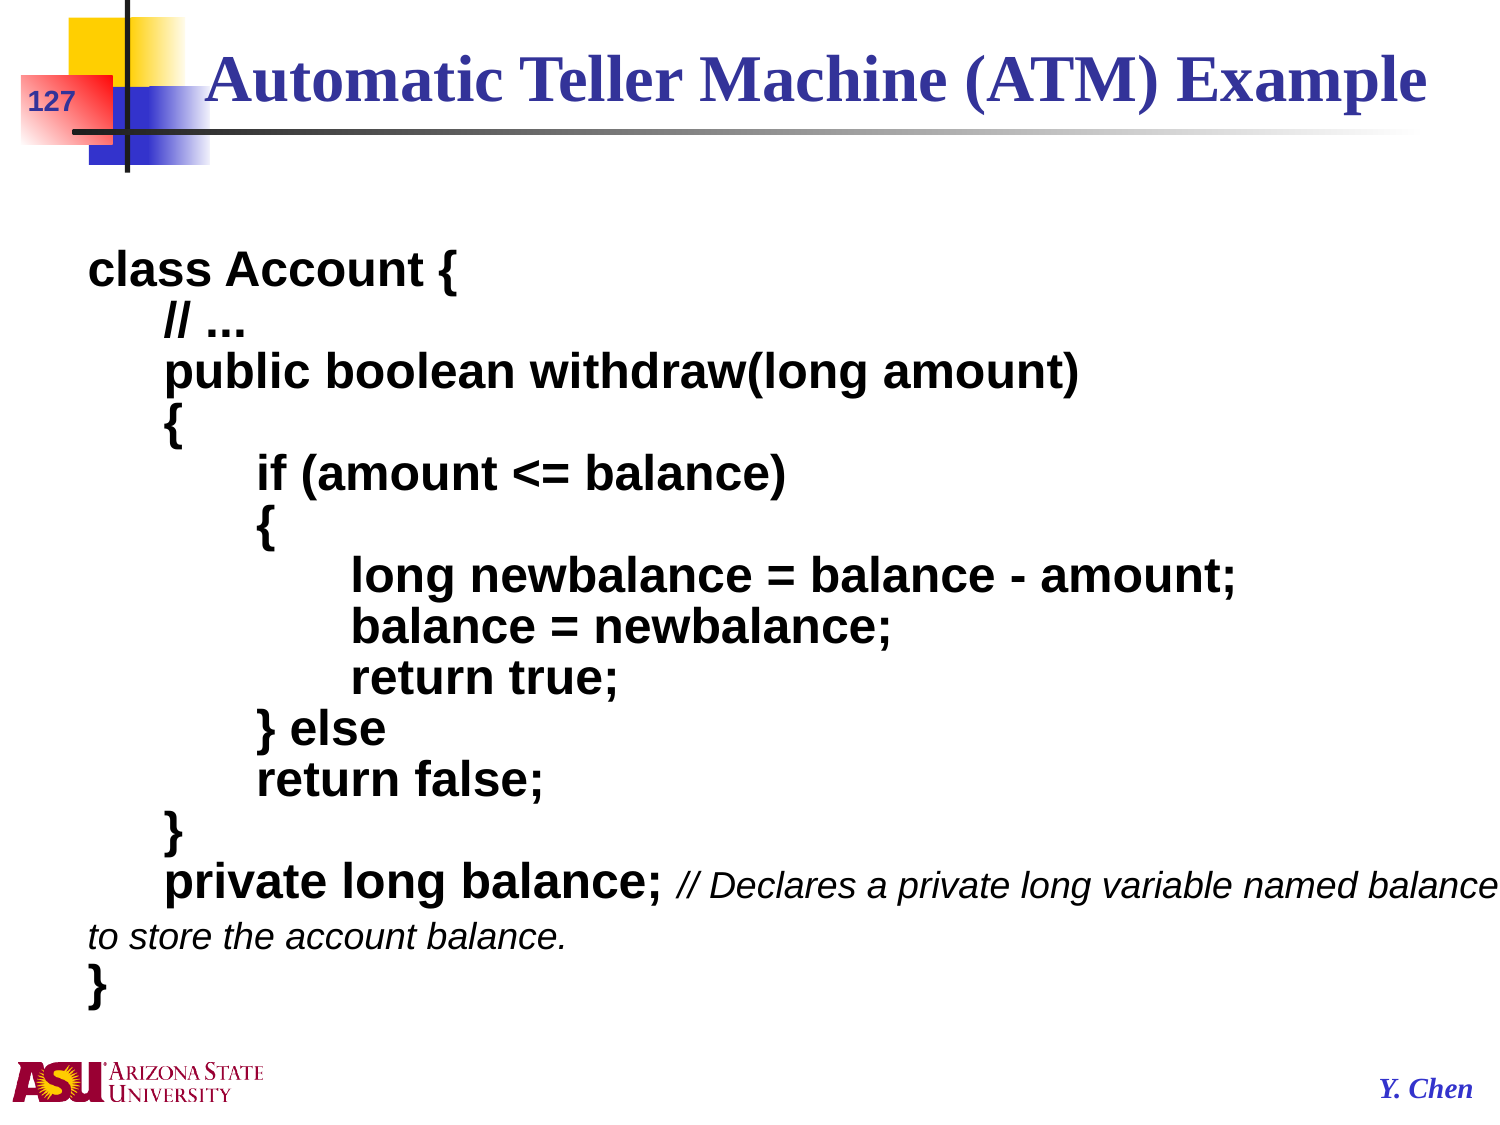

# Automatic Teller Machine (ATM) Example
127
class Account {
	// ...
	public boolean withdraw(long amount)
	{
		if (amount <= balance)
		{
			long newbalance = balance - amount;
      		balance = newbalance;
      		return true;
    		} else
      	return false;
  	}
  	private long balance; // Declares a private long variable named balance to store the account balance.
}